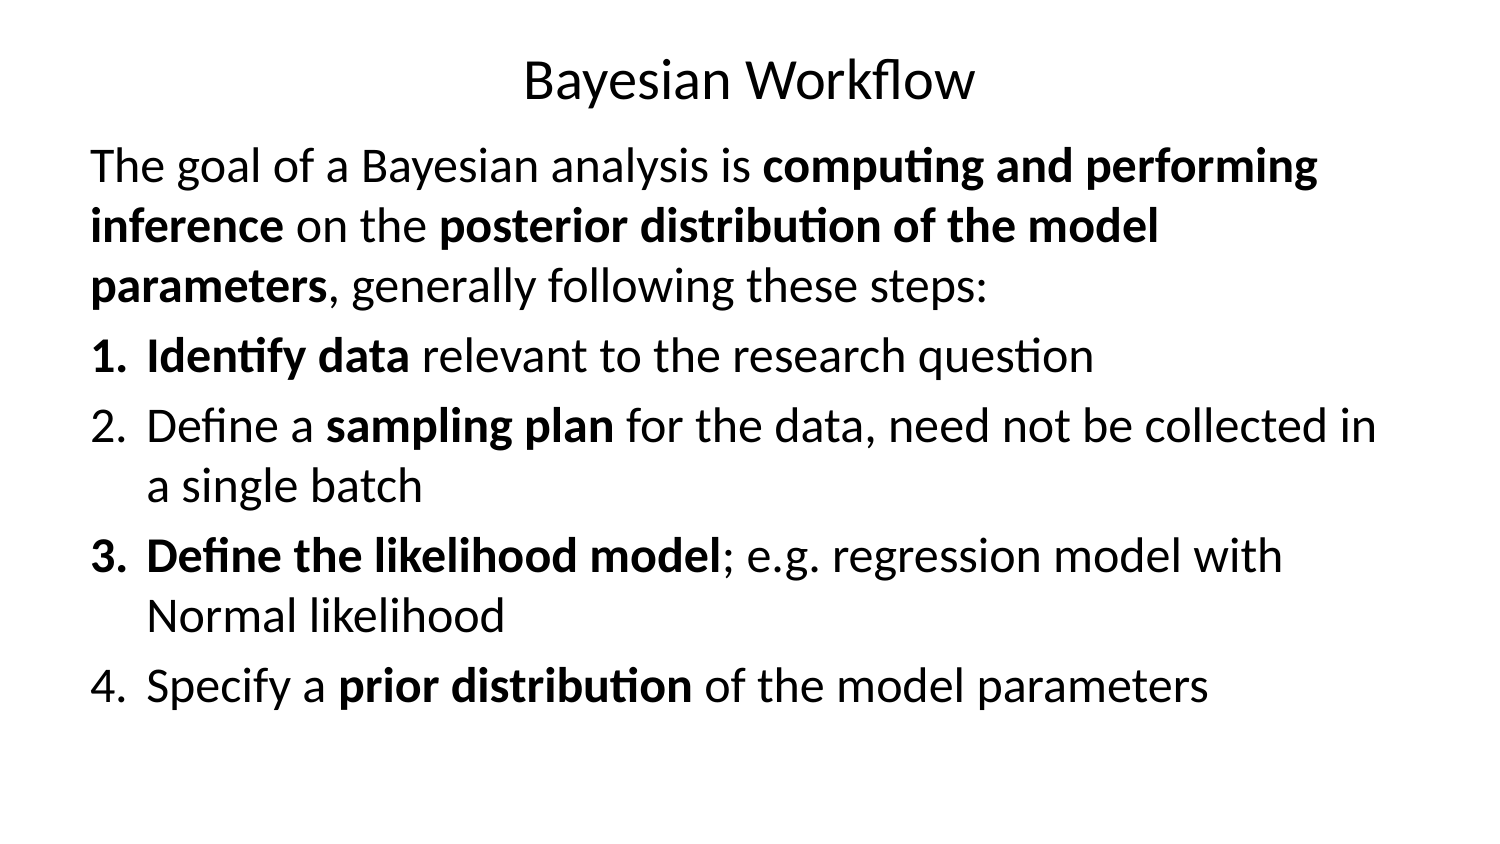

# Bayesian Workflow
The goal of a Bayesian analysis is computing and performing inference on the posterior distribution of the model parameters, generally following these steps:
Identify data relevant to the research question
Define a sampling plan for the data, need not be collected in a single batch
Define the likelihood model; e.g. regression model with Normal likelihood
Specify a prior distribution of the model parameters